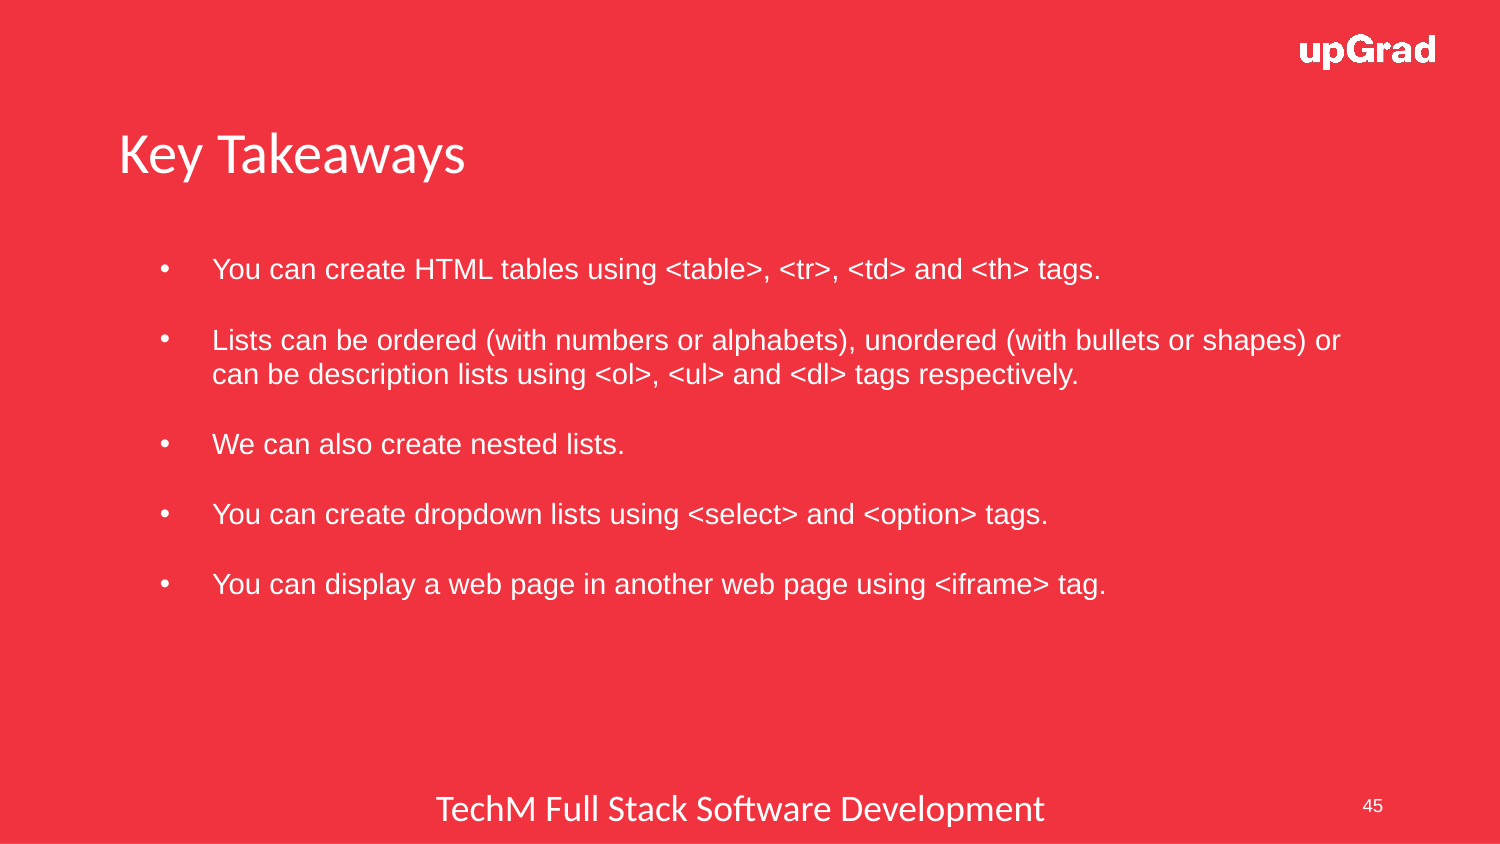

Key Takeaways
You can create HTML tables using <table>, <tr>, <td> and <th> tags.
Lists can be ordered (with numbers or alphabets), unordered (with bullets or shapes) or can be description lists using <ol>, <ul> and <dl> tags respectively.

We can also create nested lists.
You can create dropdown lists using <select> and <option> tags.

You can display a web page in another web page using <iframe> tag.

45
TechM Full Stack Software Development